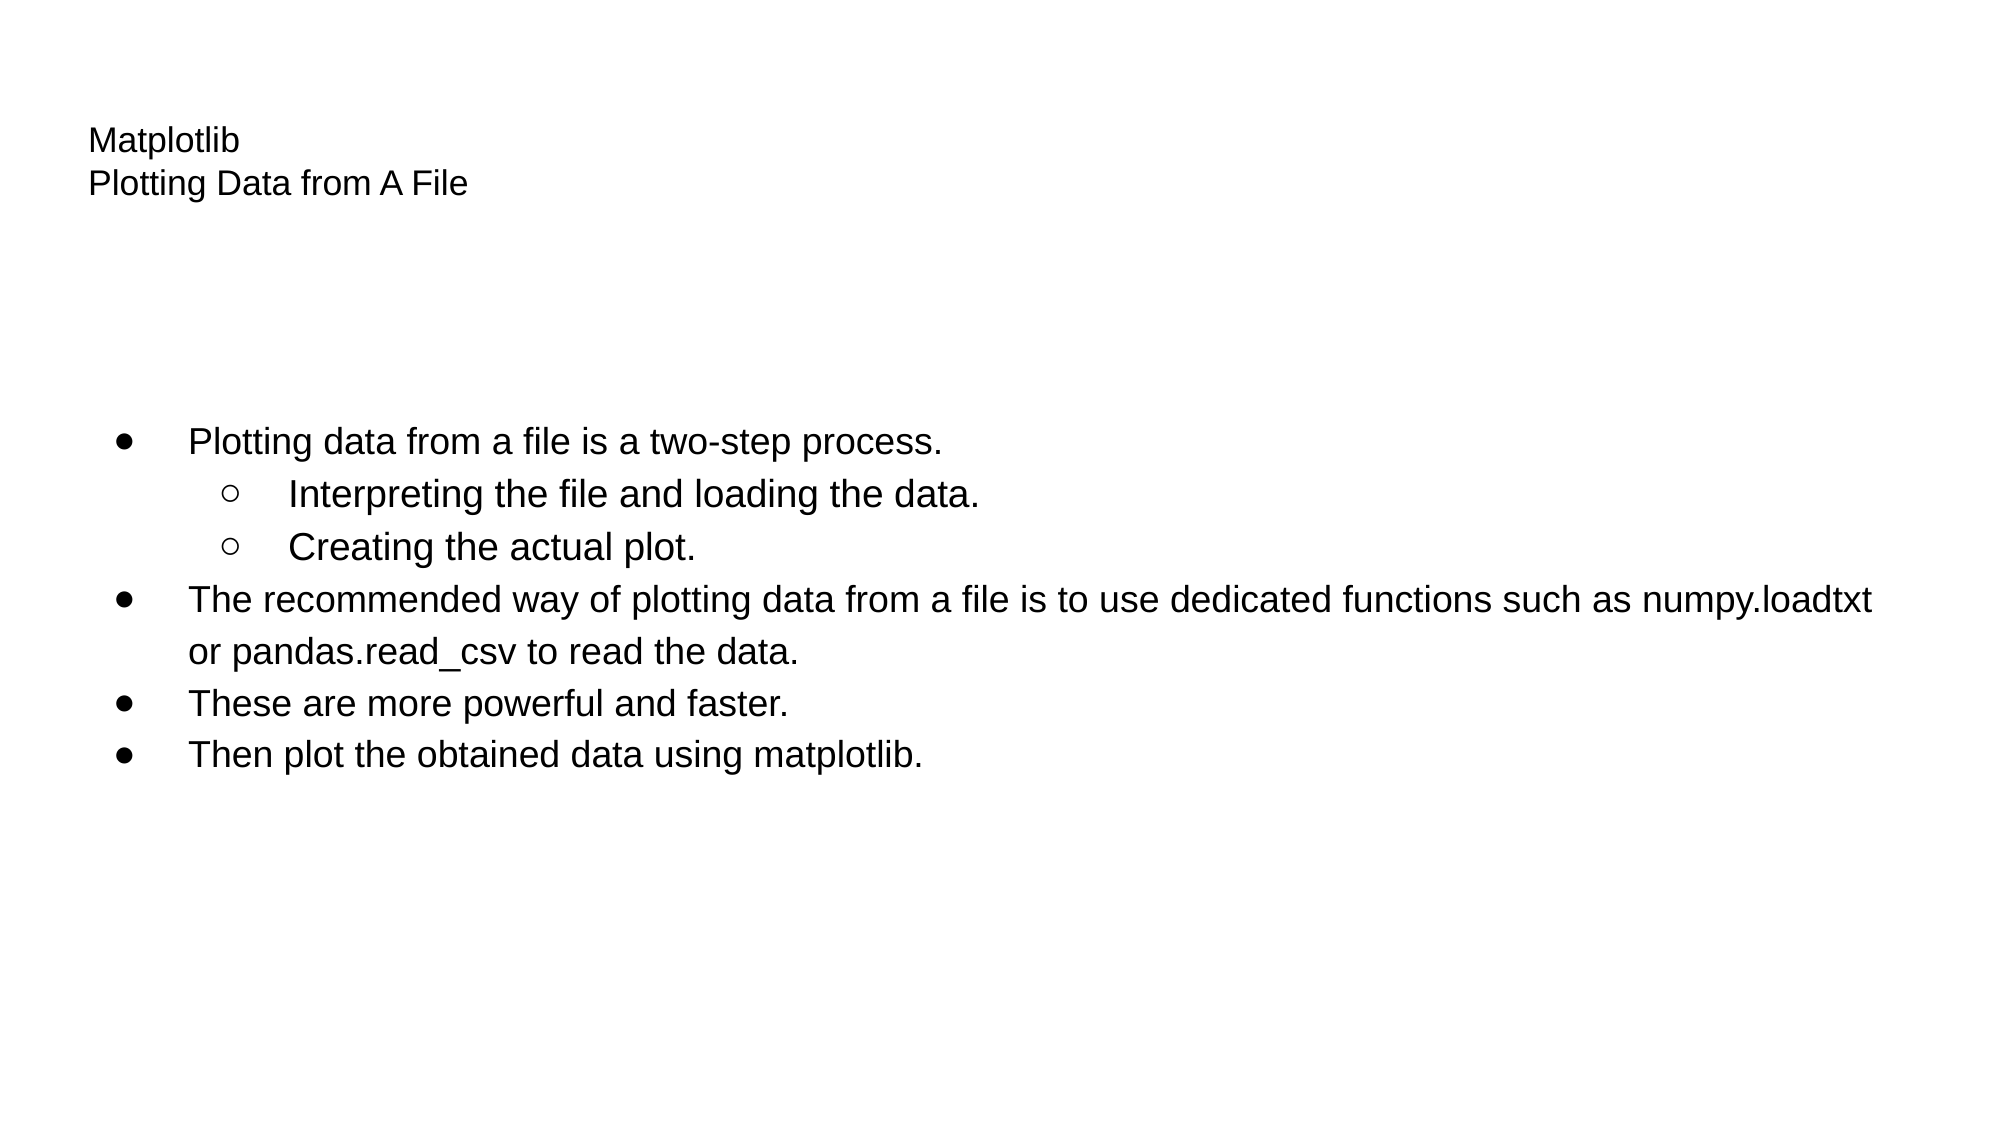

# Matplotlib
Plotting Data from A File
Plotting data from a file is a two-step process.
Interpreting the file and loading the data.
Creating the actual plot.
The recommended way of plotting data from a file is to use dedicated functions such as numpy.loadtxt or pandas.read_csv to read the data.
These are more powerful and faster.
Then plot the obtained data using matplotlib.